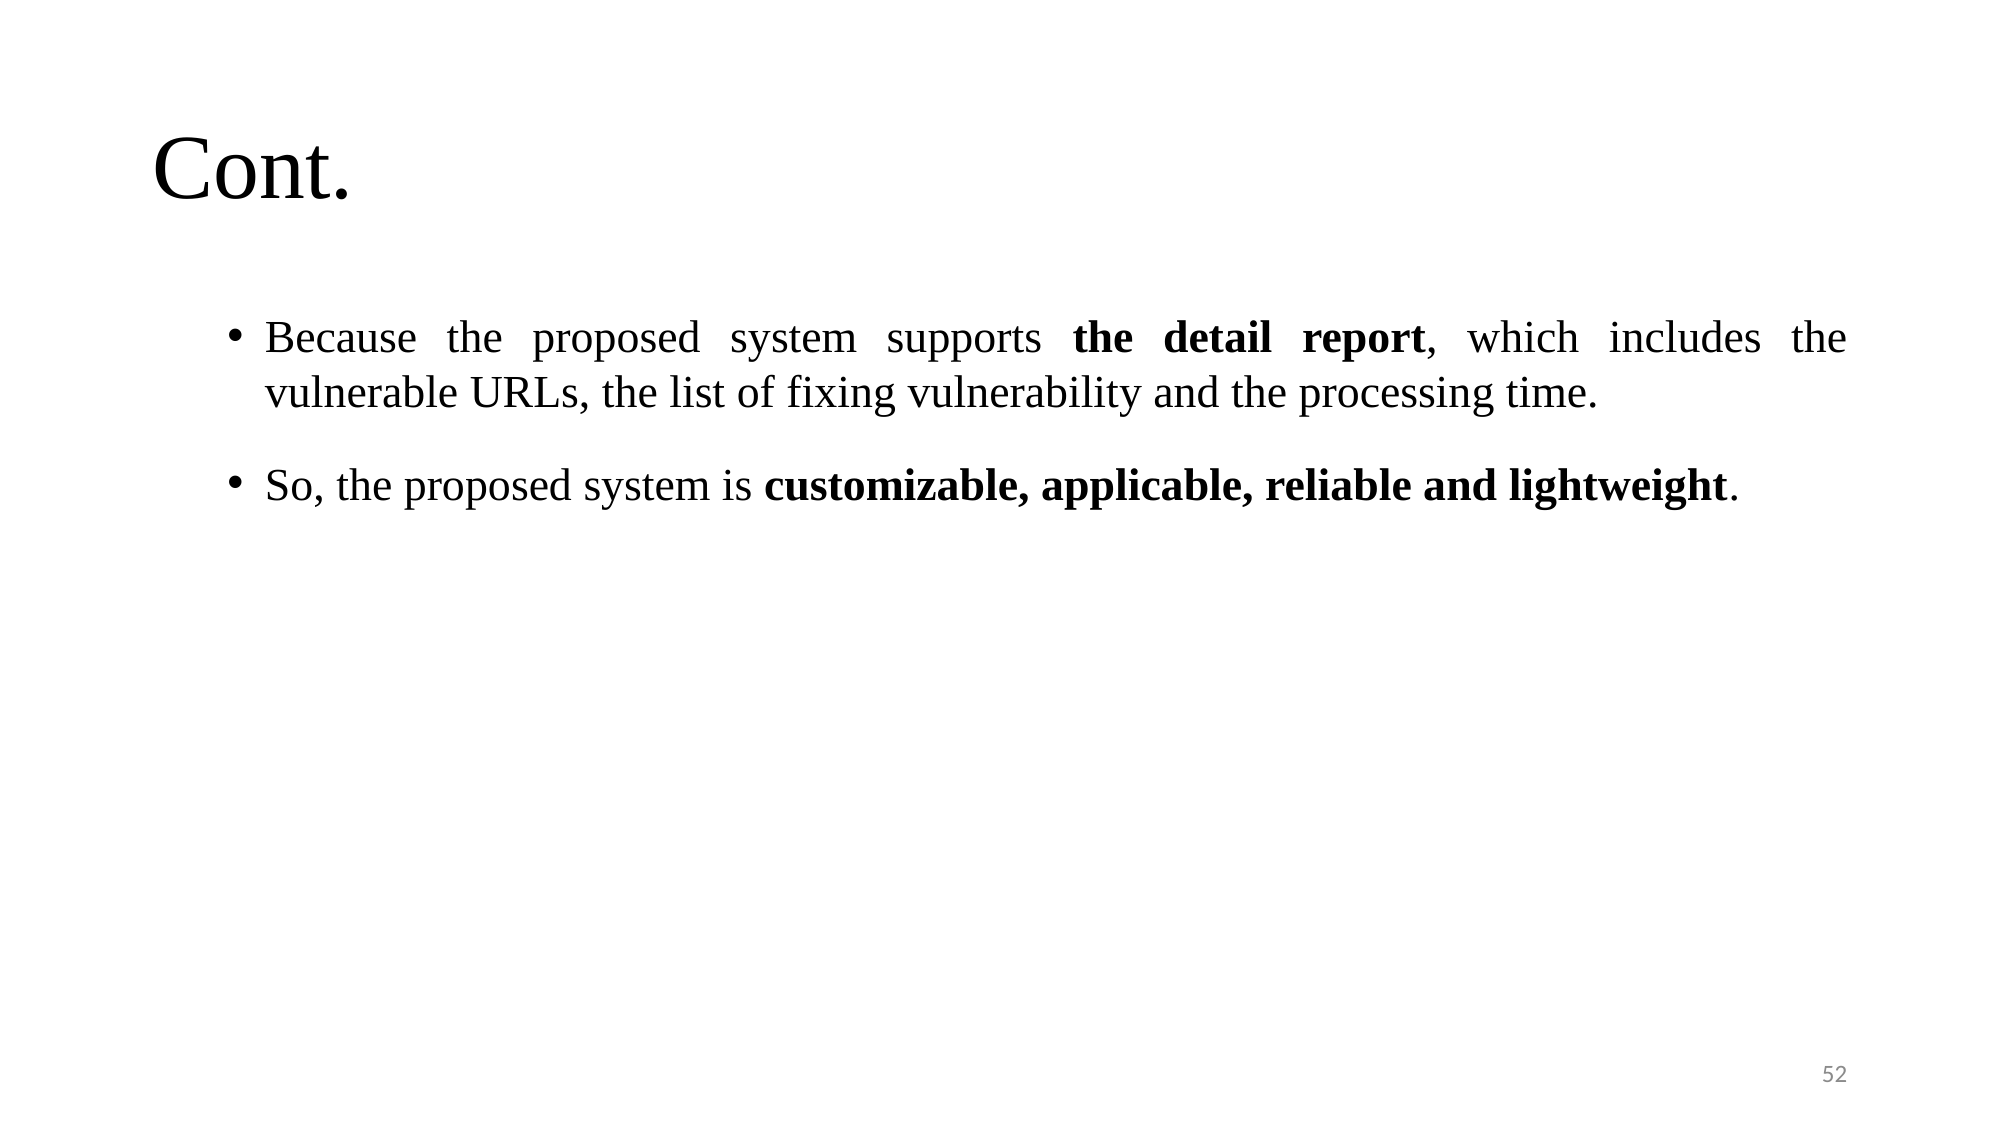

# Cont.
Because the proposed system supports the detail report, which includes the vulnerable URLs, the list of fixing vulnerability and the processing time.
So, the proposed system is customizable, applicable, reliable and lightweight.

52